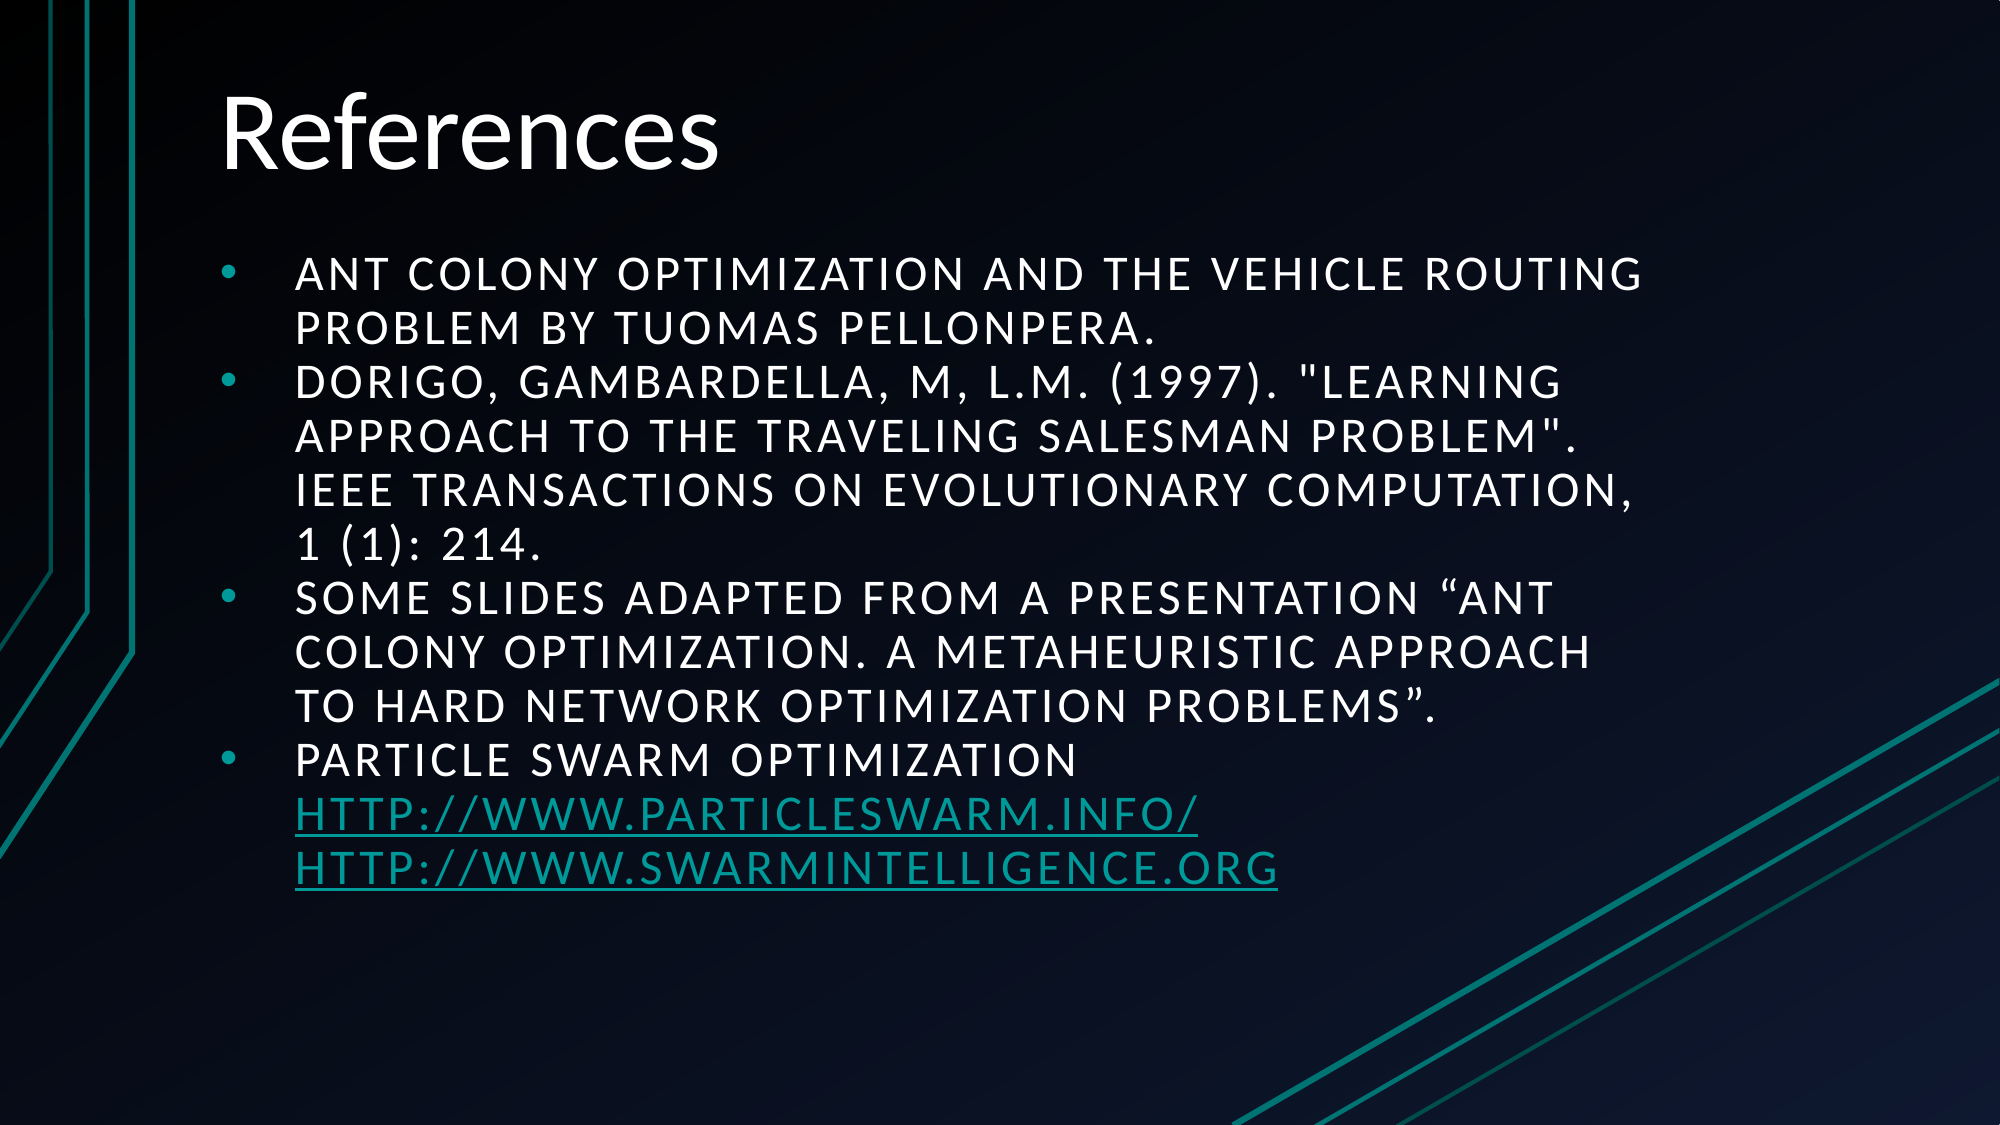

# References
Ant colony optimization and the vehicle routing problem by Tuomas Pellonpera.
Dorigo, Gambardella, M, L.M. (1997). "Learning Approach to the Traveling Salesman Problem". IEEE Transactions on Evolutionary Computation, 1 (1): 214.
Some slides adapted from a presentation “Ant Colony Optimization. A metaheuristic approach to hard network optimization problems”.
Particle Swarm Optimization http://www.particleswarm.info/ http://www.swarmintelligence.org